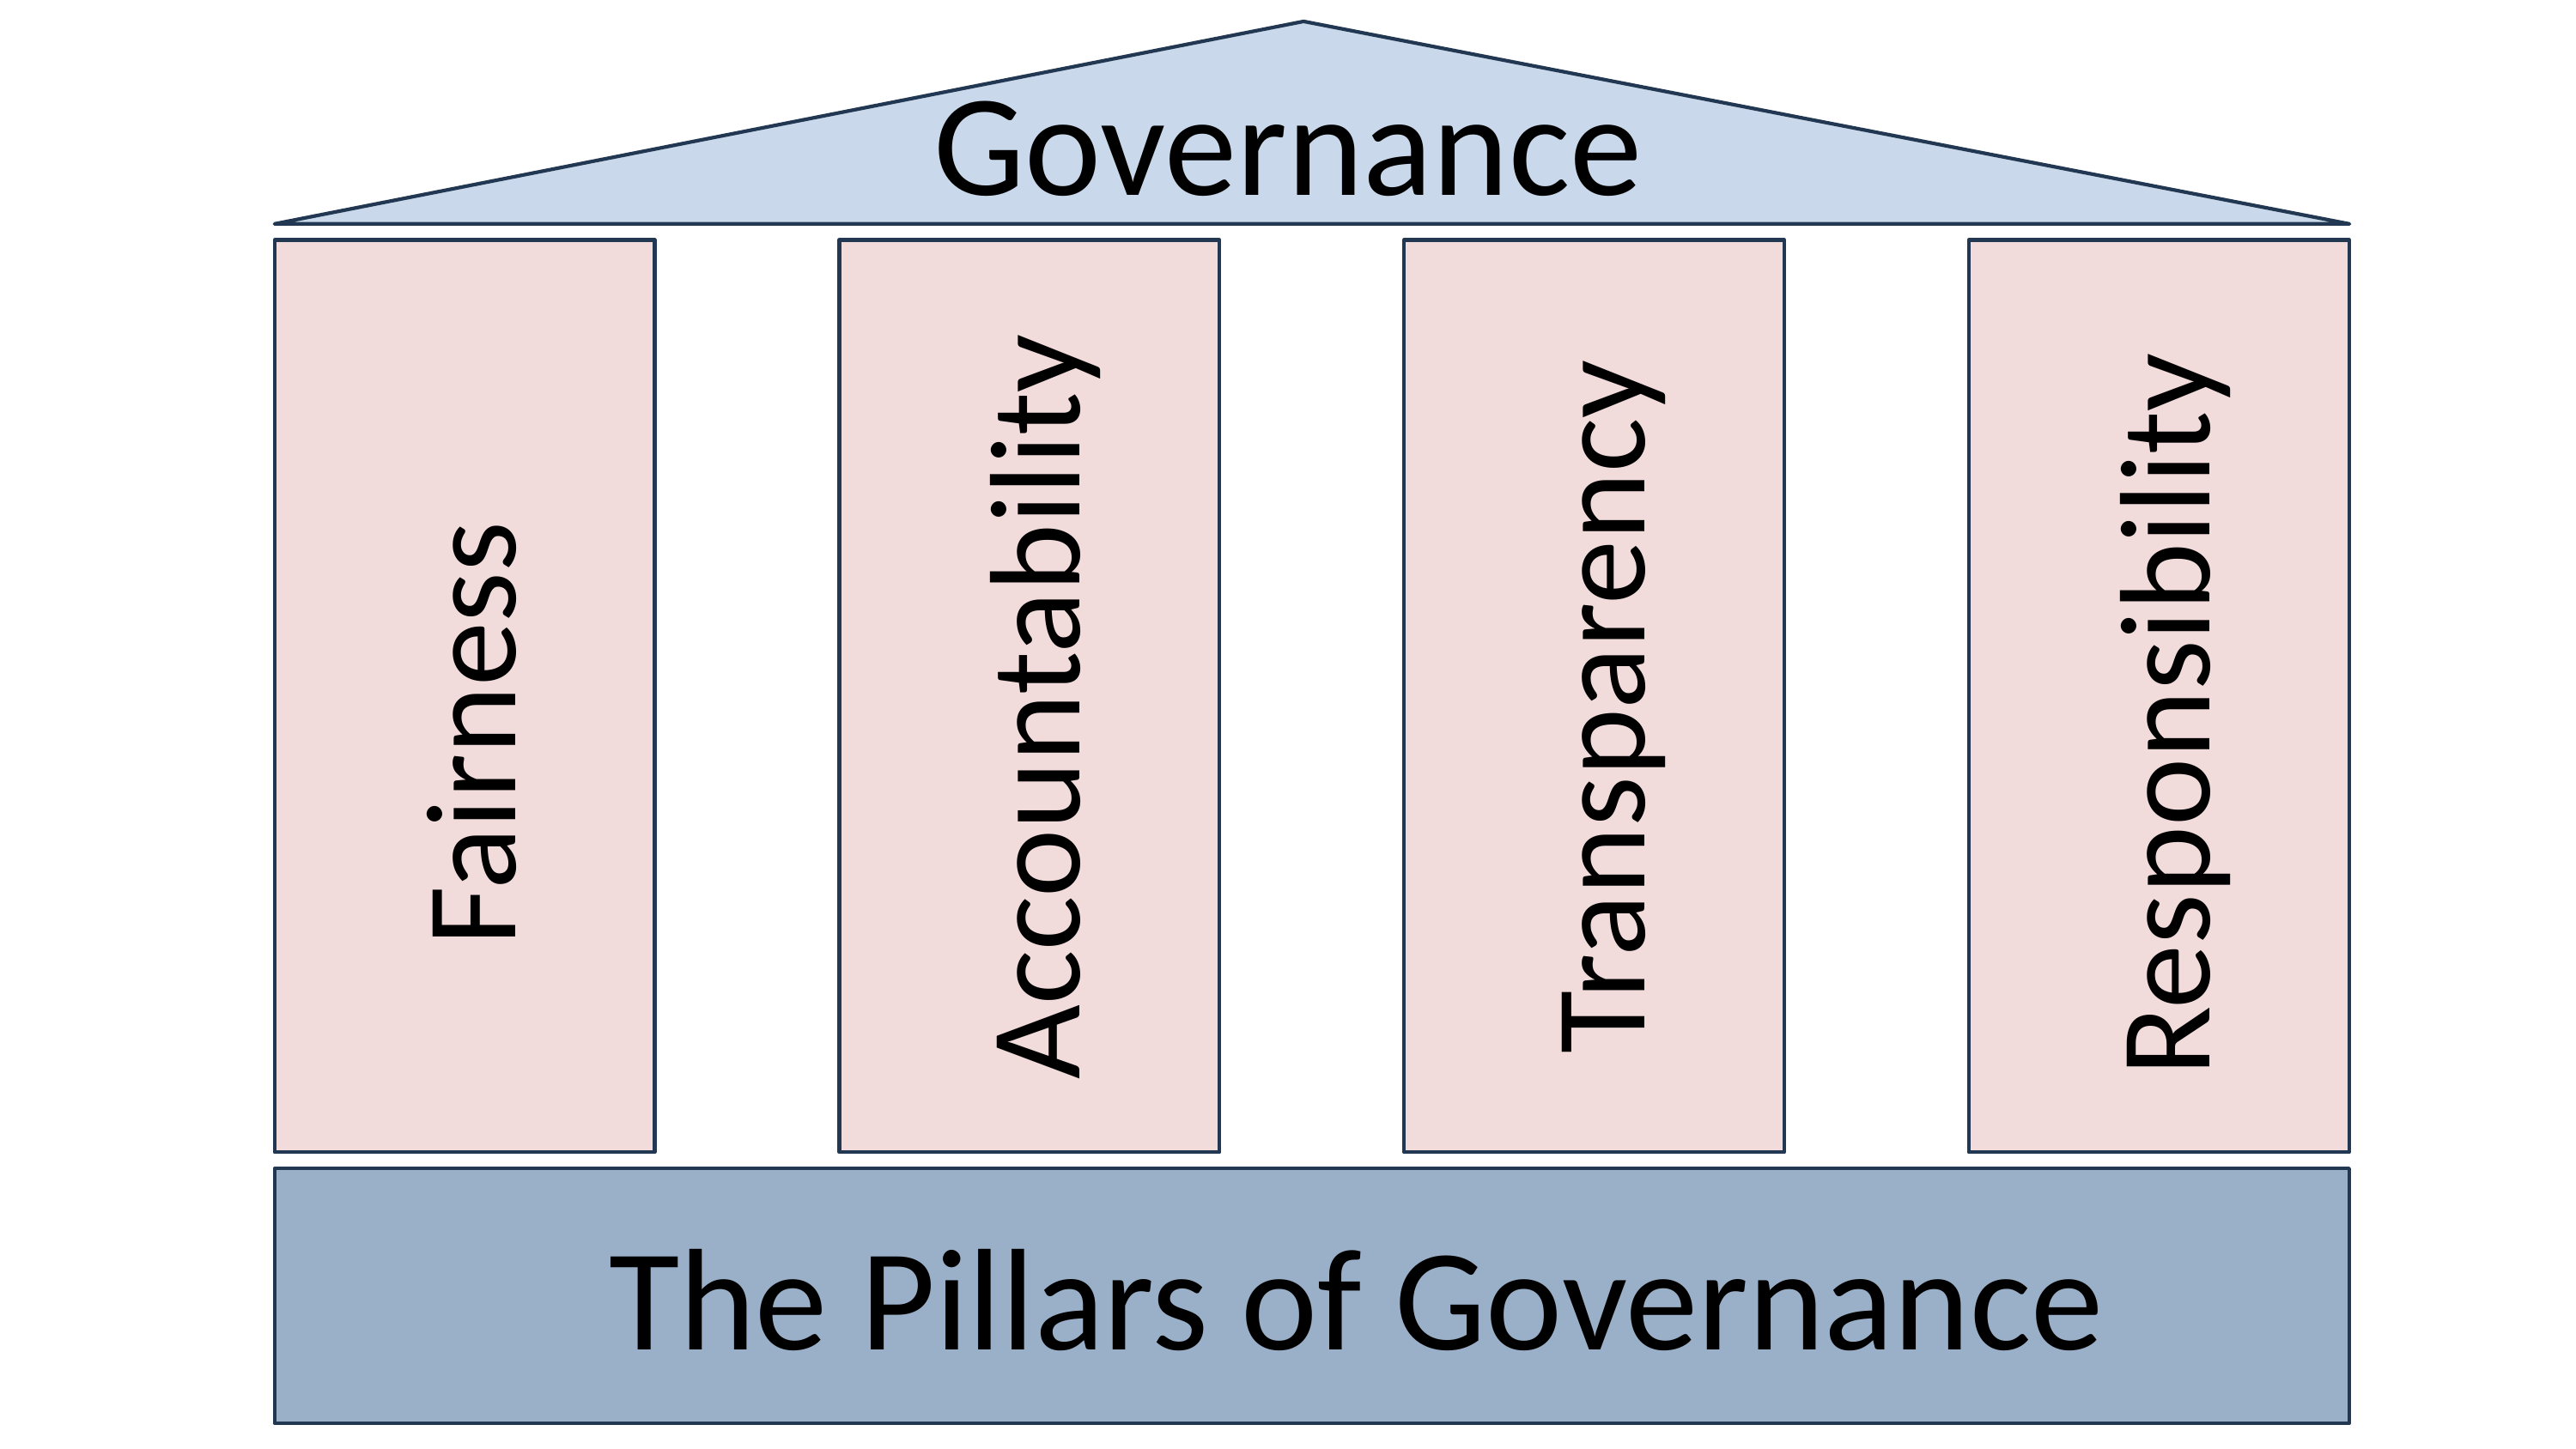

Governance

Fairness
Accountability
Transparency
Responsibility
The Pillars of Governance